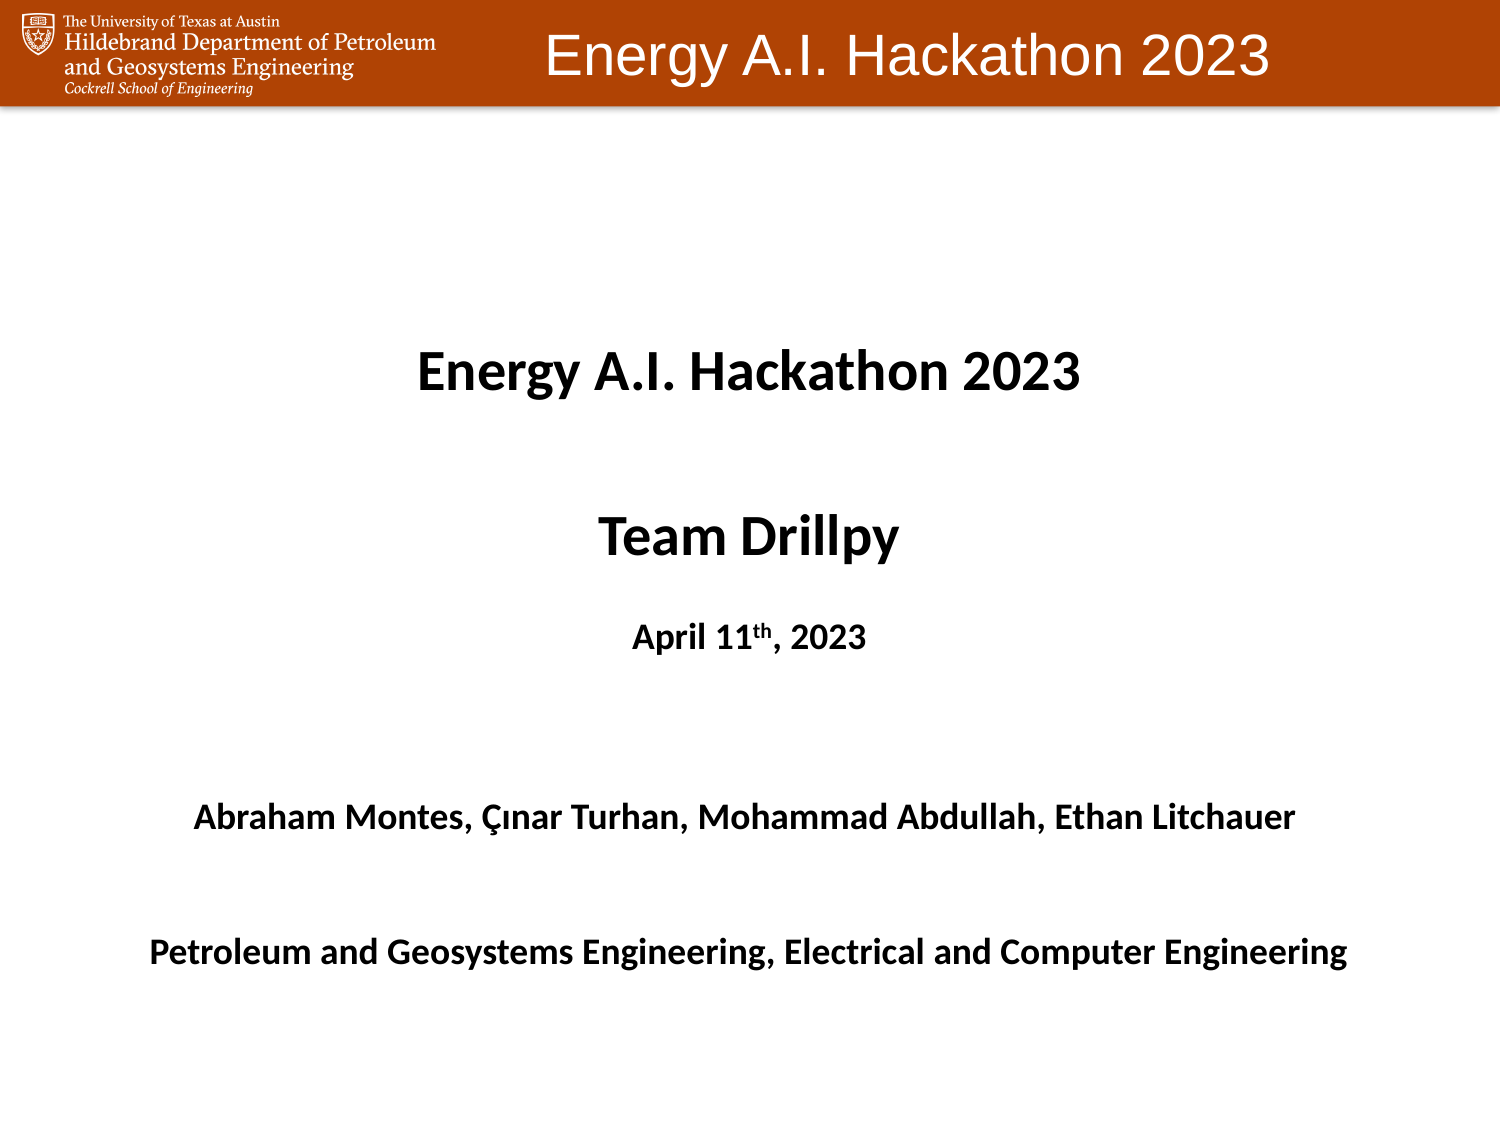

Energy A.I. Hackathon 2023

Team Drillpy

April 11th, 2023

Abraham Montes, Çınar Turhan, Mohammad Abdullah, Ethan Litchauer

Petroleum and Geosystems Engineering, Electrical and Computer Engineering